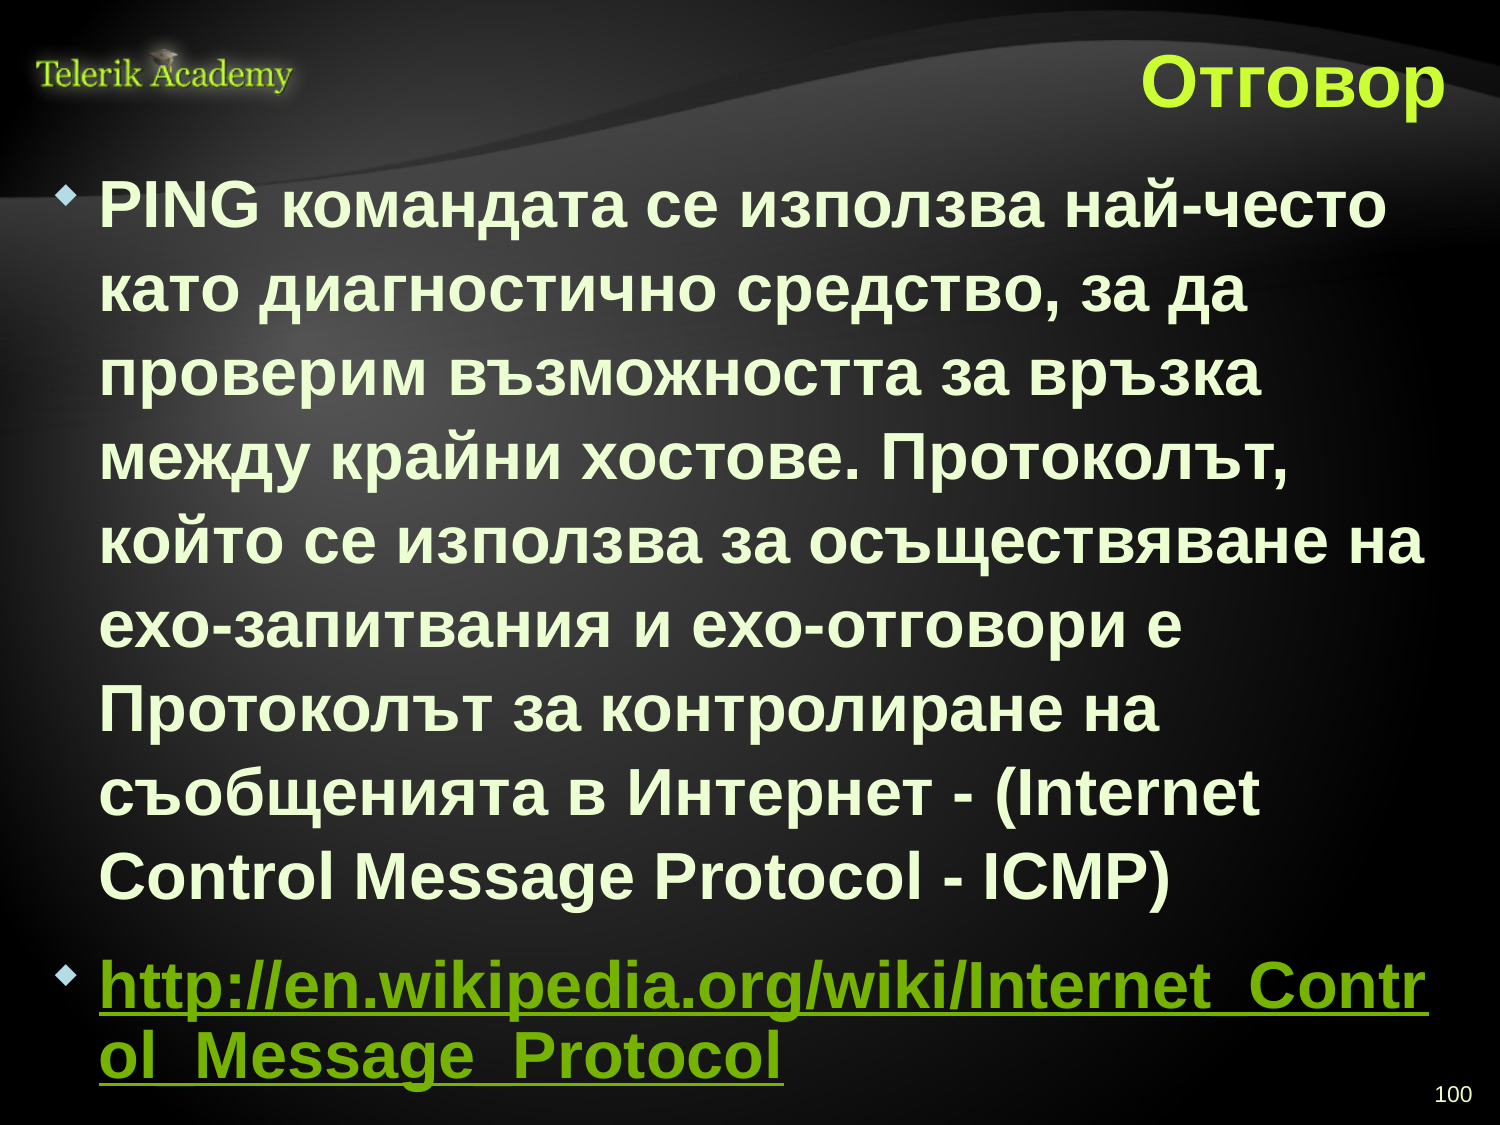

# Отговор
PING командата се използва най-често като диагностично средство, за да проверим възможността за връзка между крайни хостове. Протоколът, който се използва за осъществяване на ехо-запитвания и ехо-отговори е Протоколът за контролиране на съобщенията в Интернет - (Internet Control Message Protocol - ICMP)
http://en.wikipedia.org/wiki/Internet_Control_Message_Protocol
100